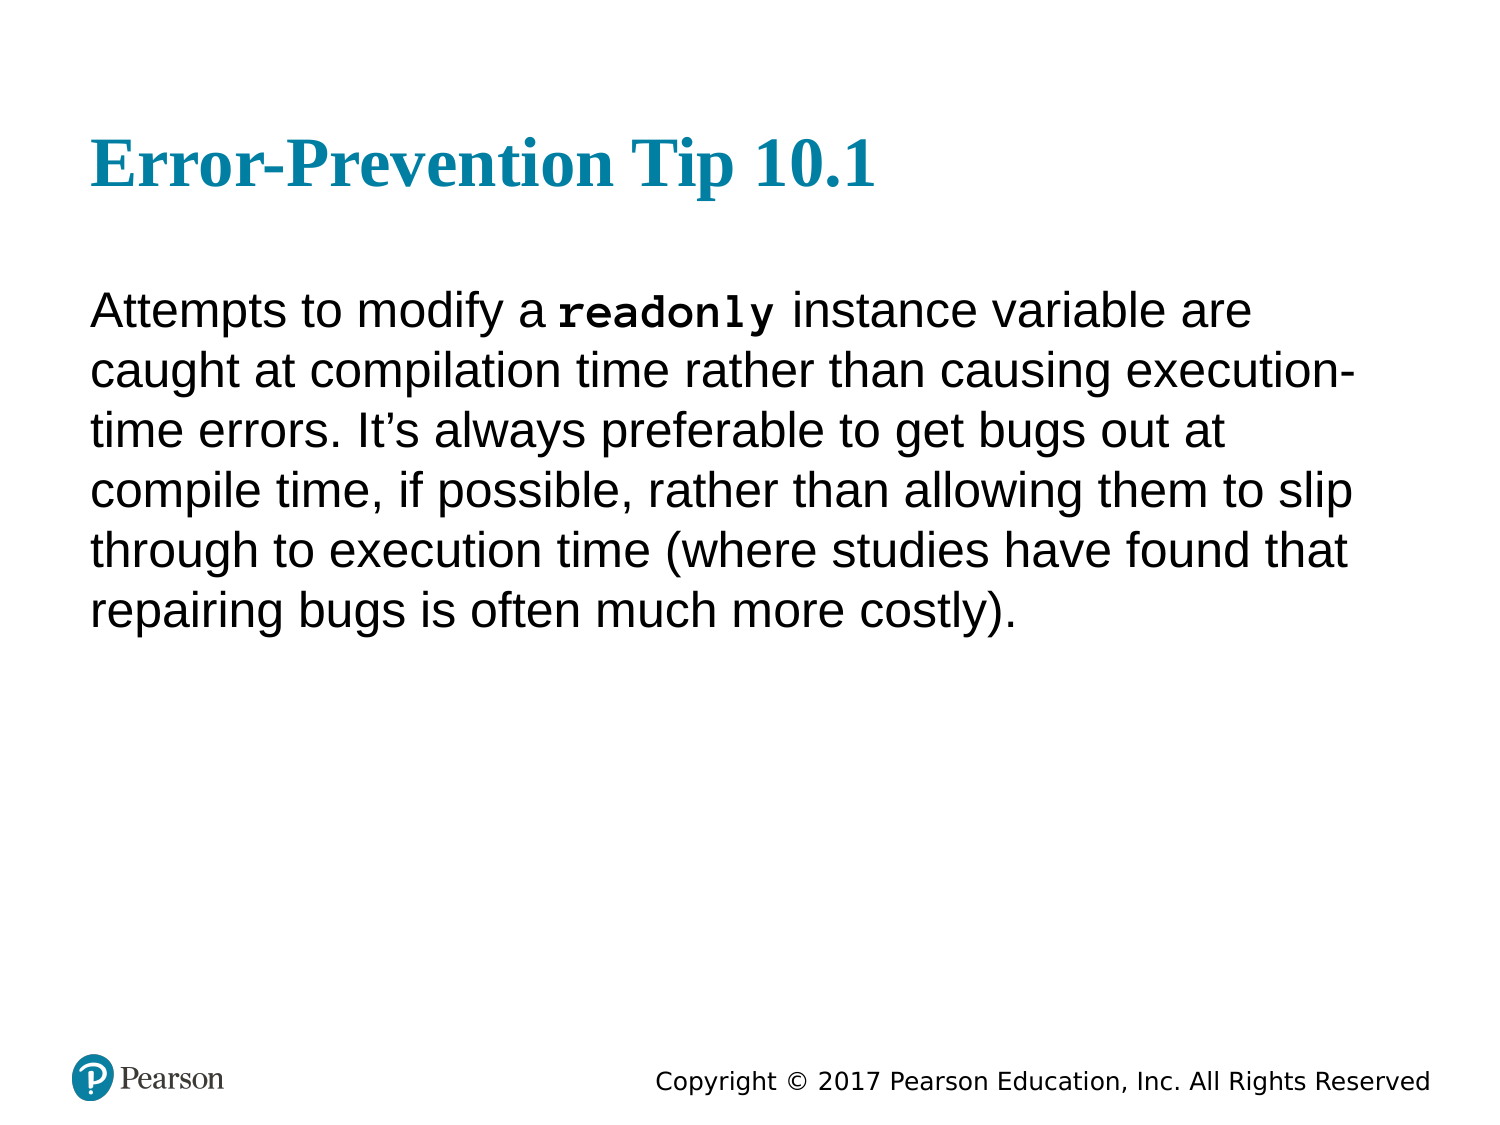

# Error-Prevention Tip 10.1
Attempts to modify a readonly instance variable are caught at compilation time rather than causing execution-time errors. It’s always preferable to get bugs out at compile time, if possible, rather than allowing them to slip through to execution time (where studies have found that repairing bugs is often much more costly).